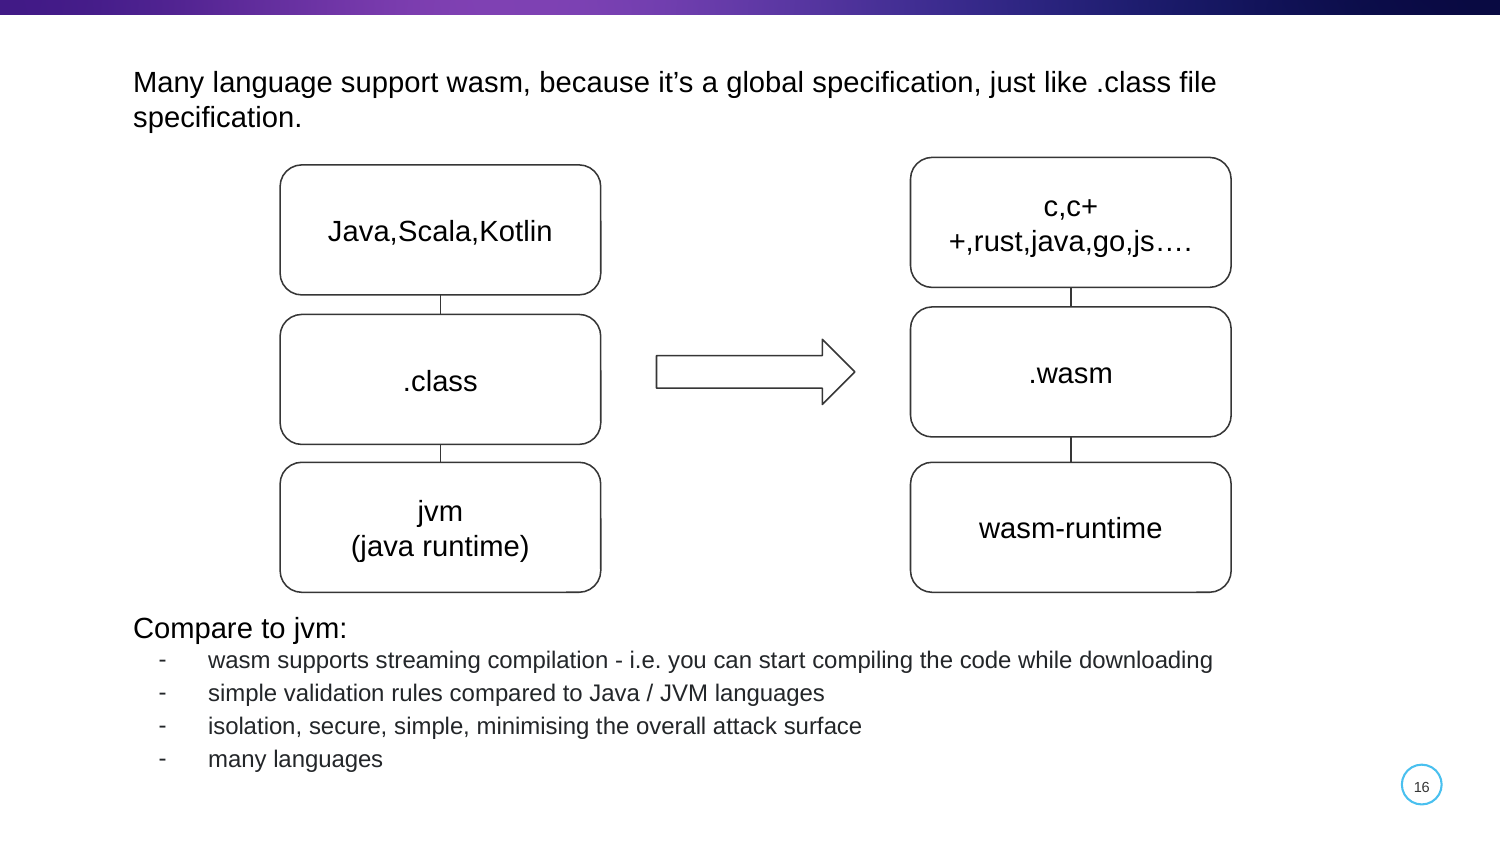

Many language support wasm, because it’s a global specification, just like .class file specification.
c,c++,rust,java,go,js….
Java,Scala,Kotlin
.wasm
.class

jvm
(java runtime)
wasm-runtime
Compare to jvm:
wasm supports streaming compilation - i.e. you can start compiling the code while downloading
simple validation rules compared to Java / JVM languages
isolation, secure, simple, minimising the overall attack surface
many languages

16